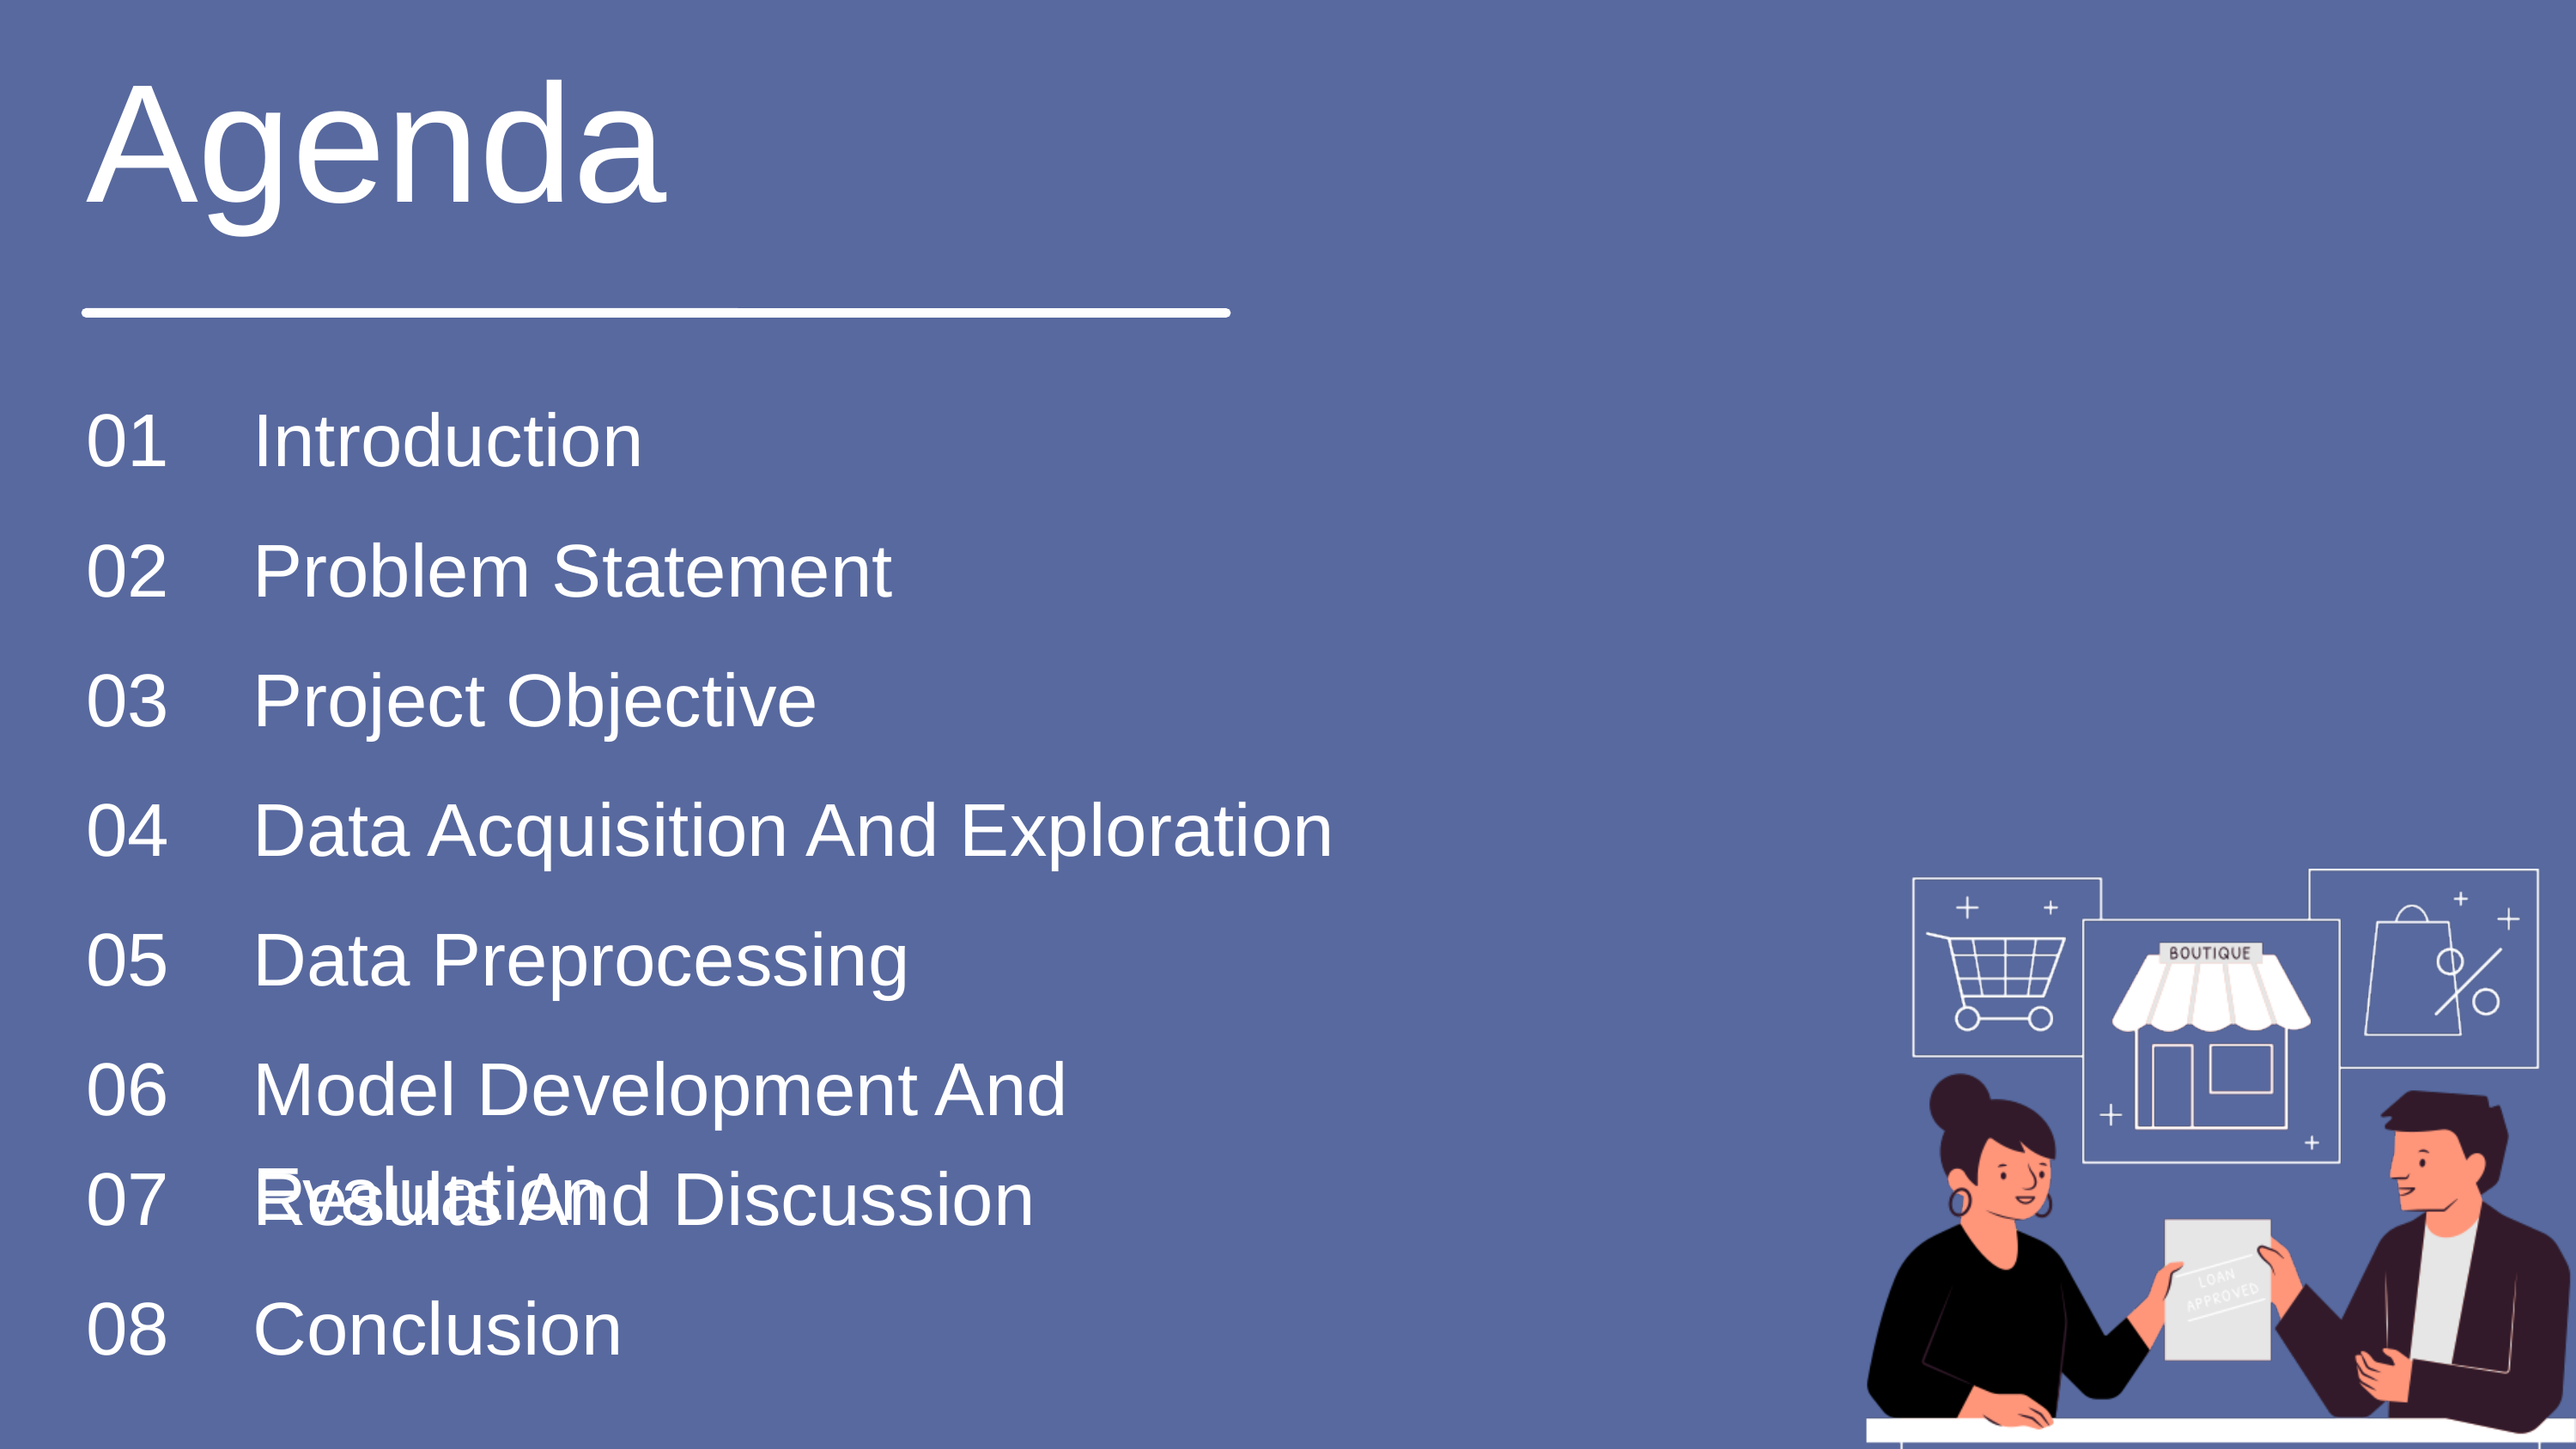

Agenda

01
Introduction
02
Problem Statement
03
Project Objective
04
Data Acquisition And Exploration

05
Data Preprocessing
06
Model Development And Evaluation
07
Results And Discussion
08
Conclusion